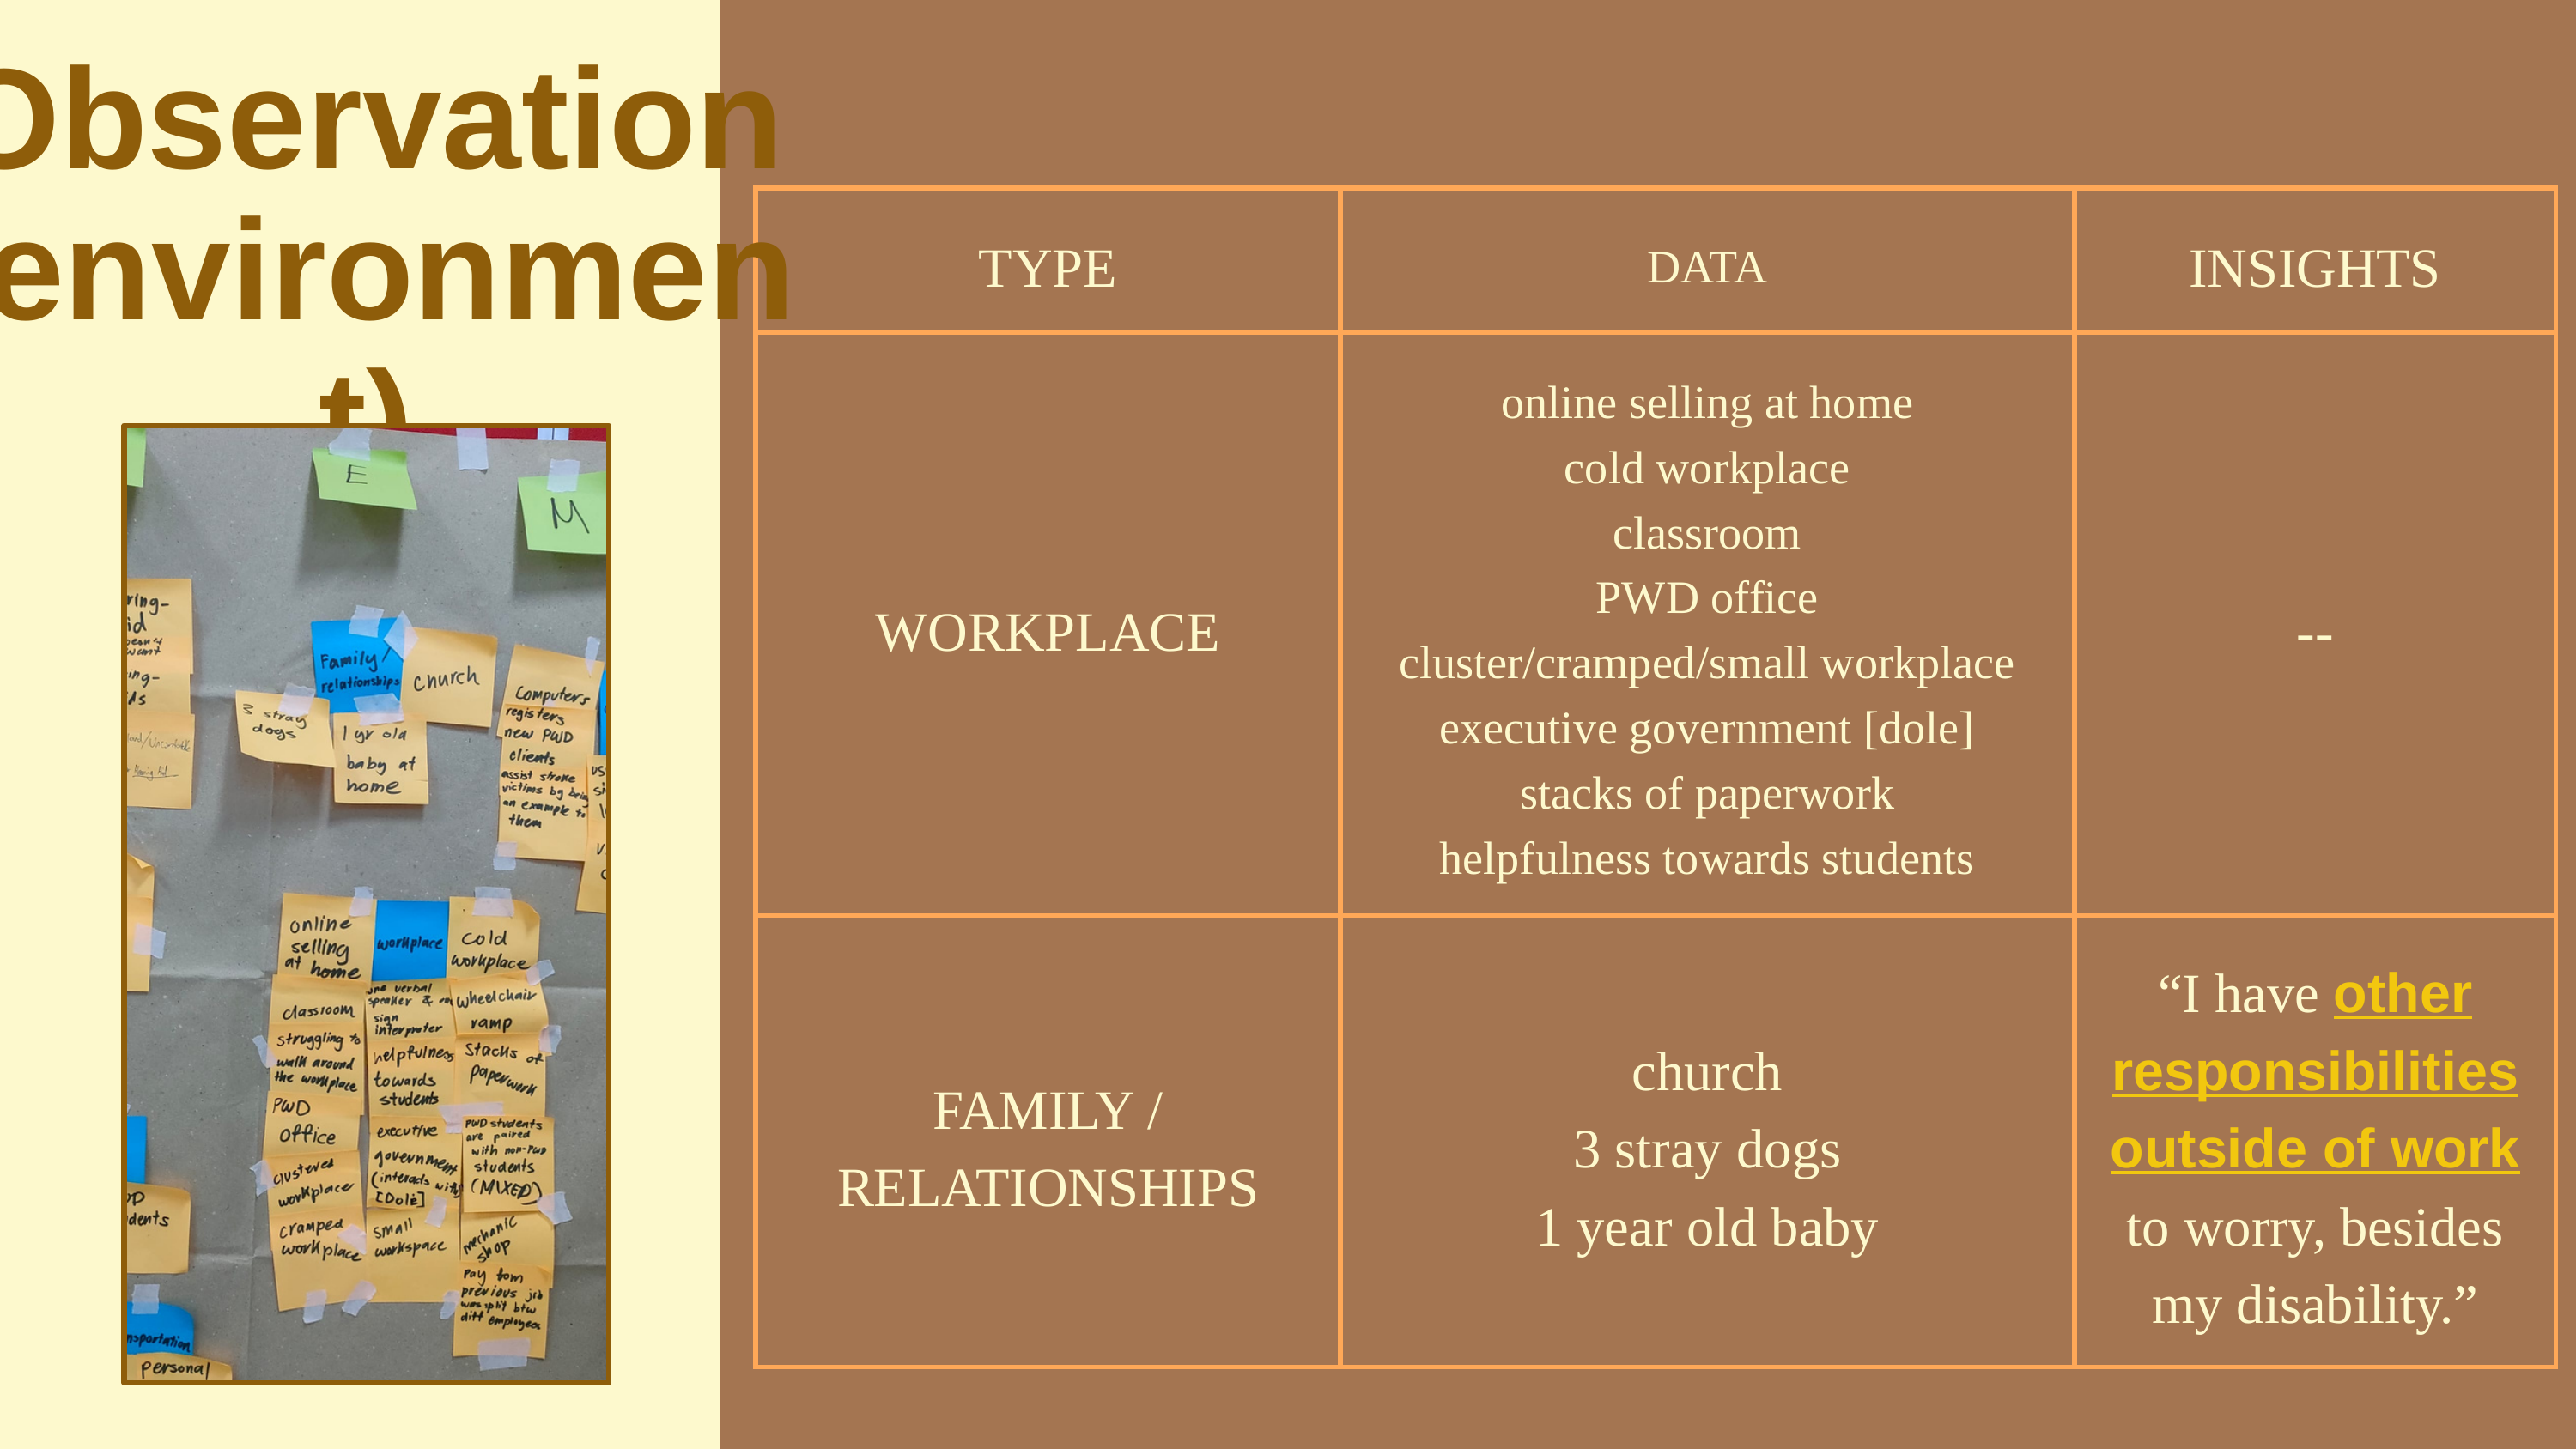

Observation
(environment)
| TYPE | DATA | INSIGHTS |
| --- | --- | --- |
| WORKPLACE | online selling at home cold workplace classroom PWD office cluster/cramped/small workplace executive government [dole] stacks of paperwork helpfulness towards students | -- |
| FAMILY / RELATIONSHIPS | church 3 stray dogs 1 year old baby | “I have other responsibilities outside of work to worry, besides my disability.” |